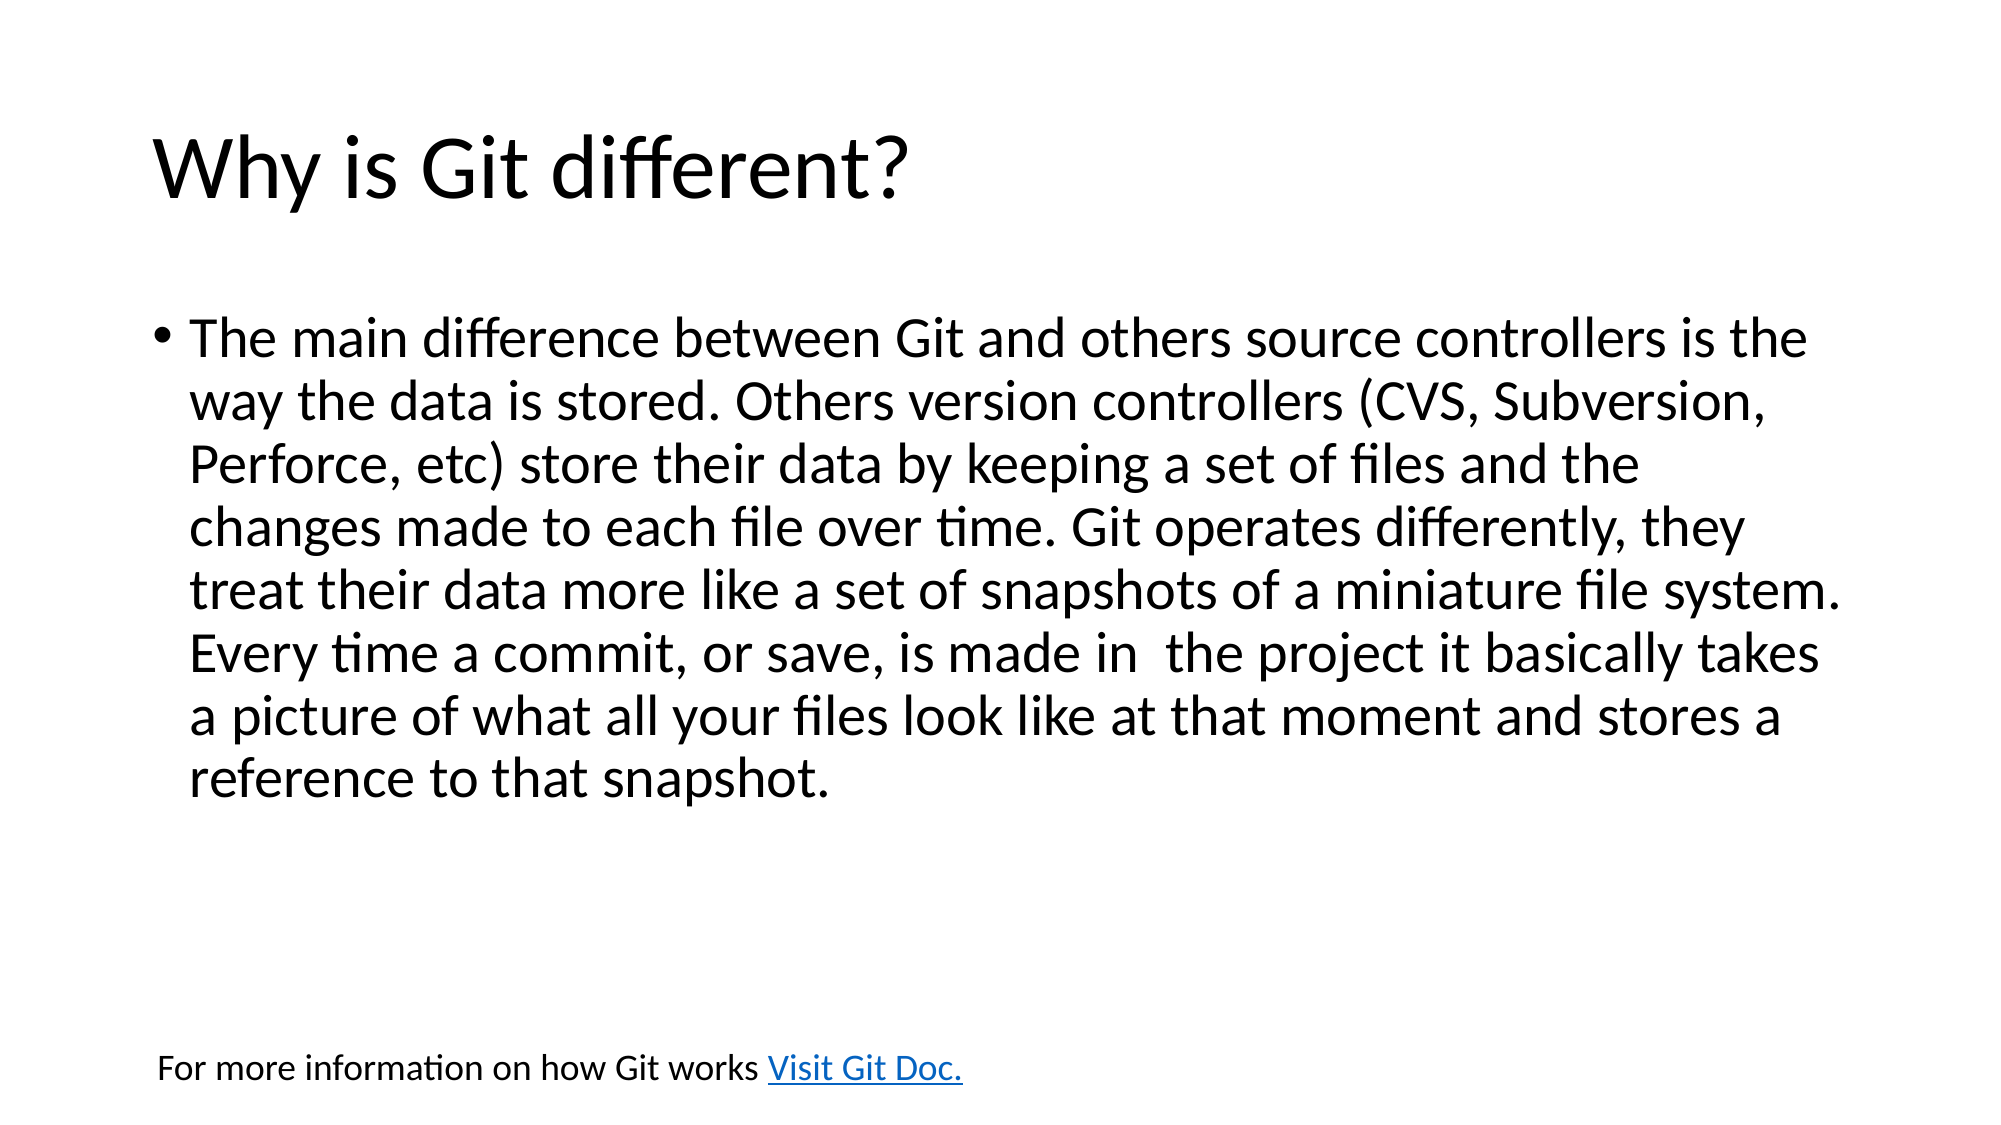

# Why is Git different?
The main difference between Git and others source controllers is the way the data is stored. Others version controllers (CVS, Subversion, Perforce, etc) store their data by keeping a set of files and the changes made to each file over time. Git operates differently, they treat their data more like a set of snapshots of a miniature file system. Every time a commit, or save, is made in  the project it basically takes a picture of what all your files look like at that moment and stores a reference to that snapshot.
For more information on how Git works Visit Git Doc.